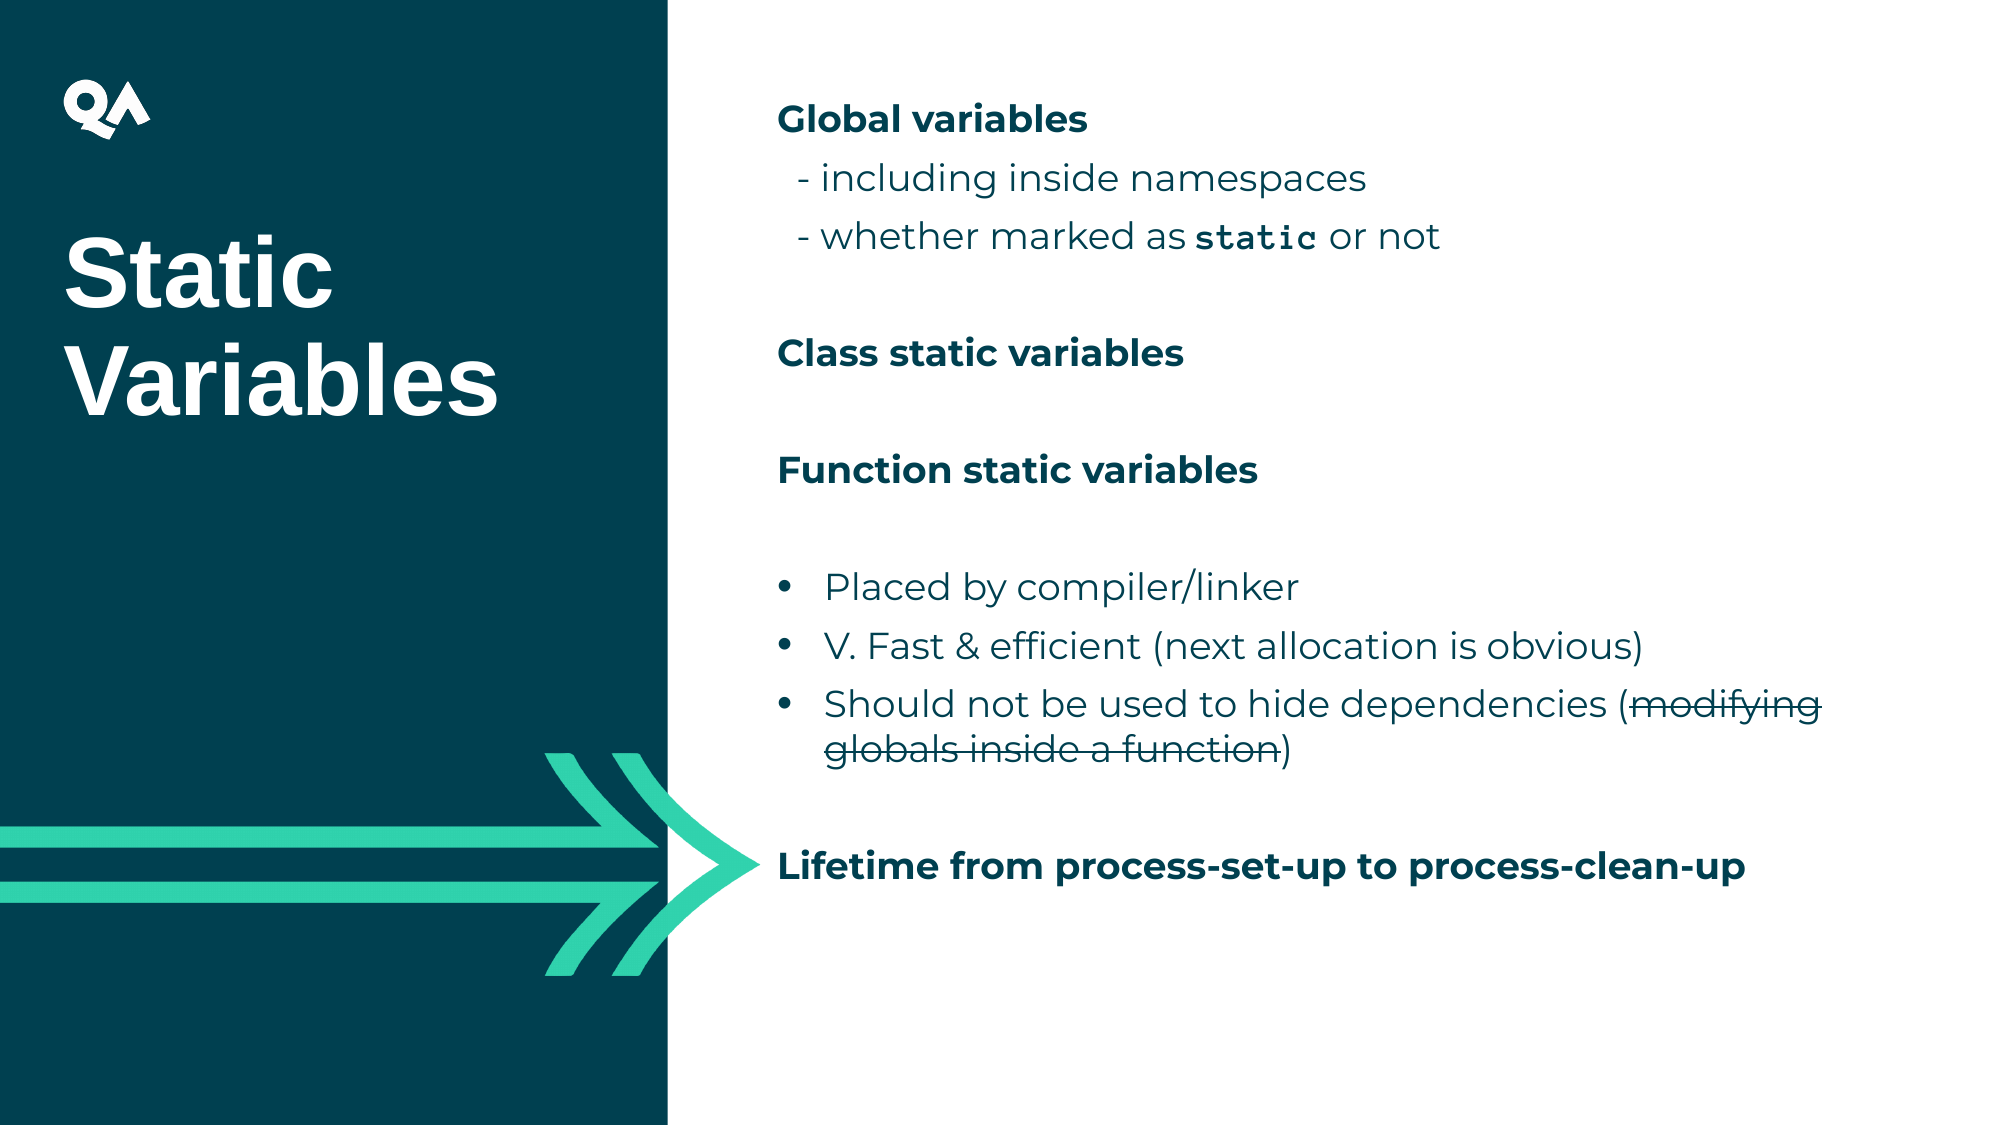

Global variables
  - including inside namespaces
  - whether marked as static or not

Class static variables

Function static variables

Placed by compiler/linker
V. Fast & efficient (next allocation is obvious)
Should not be used to hide dependencies (modifying globals inside a function)

Lifetime from process-set-up to process-clean-up

Static Variables